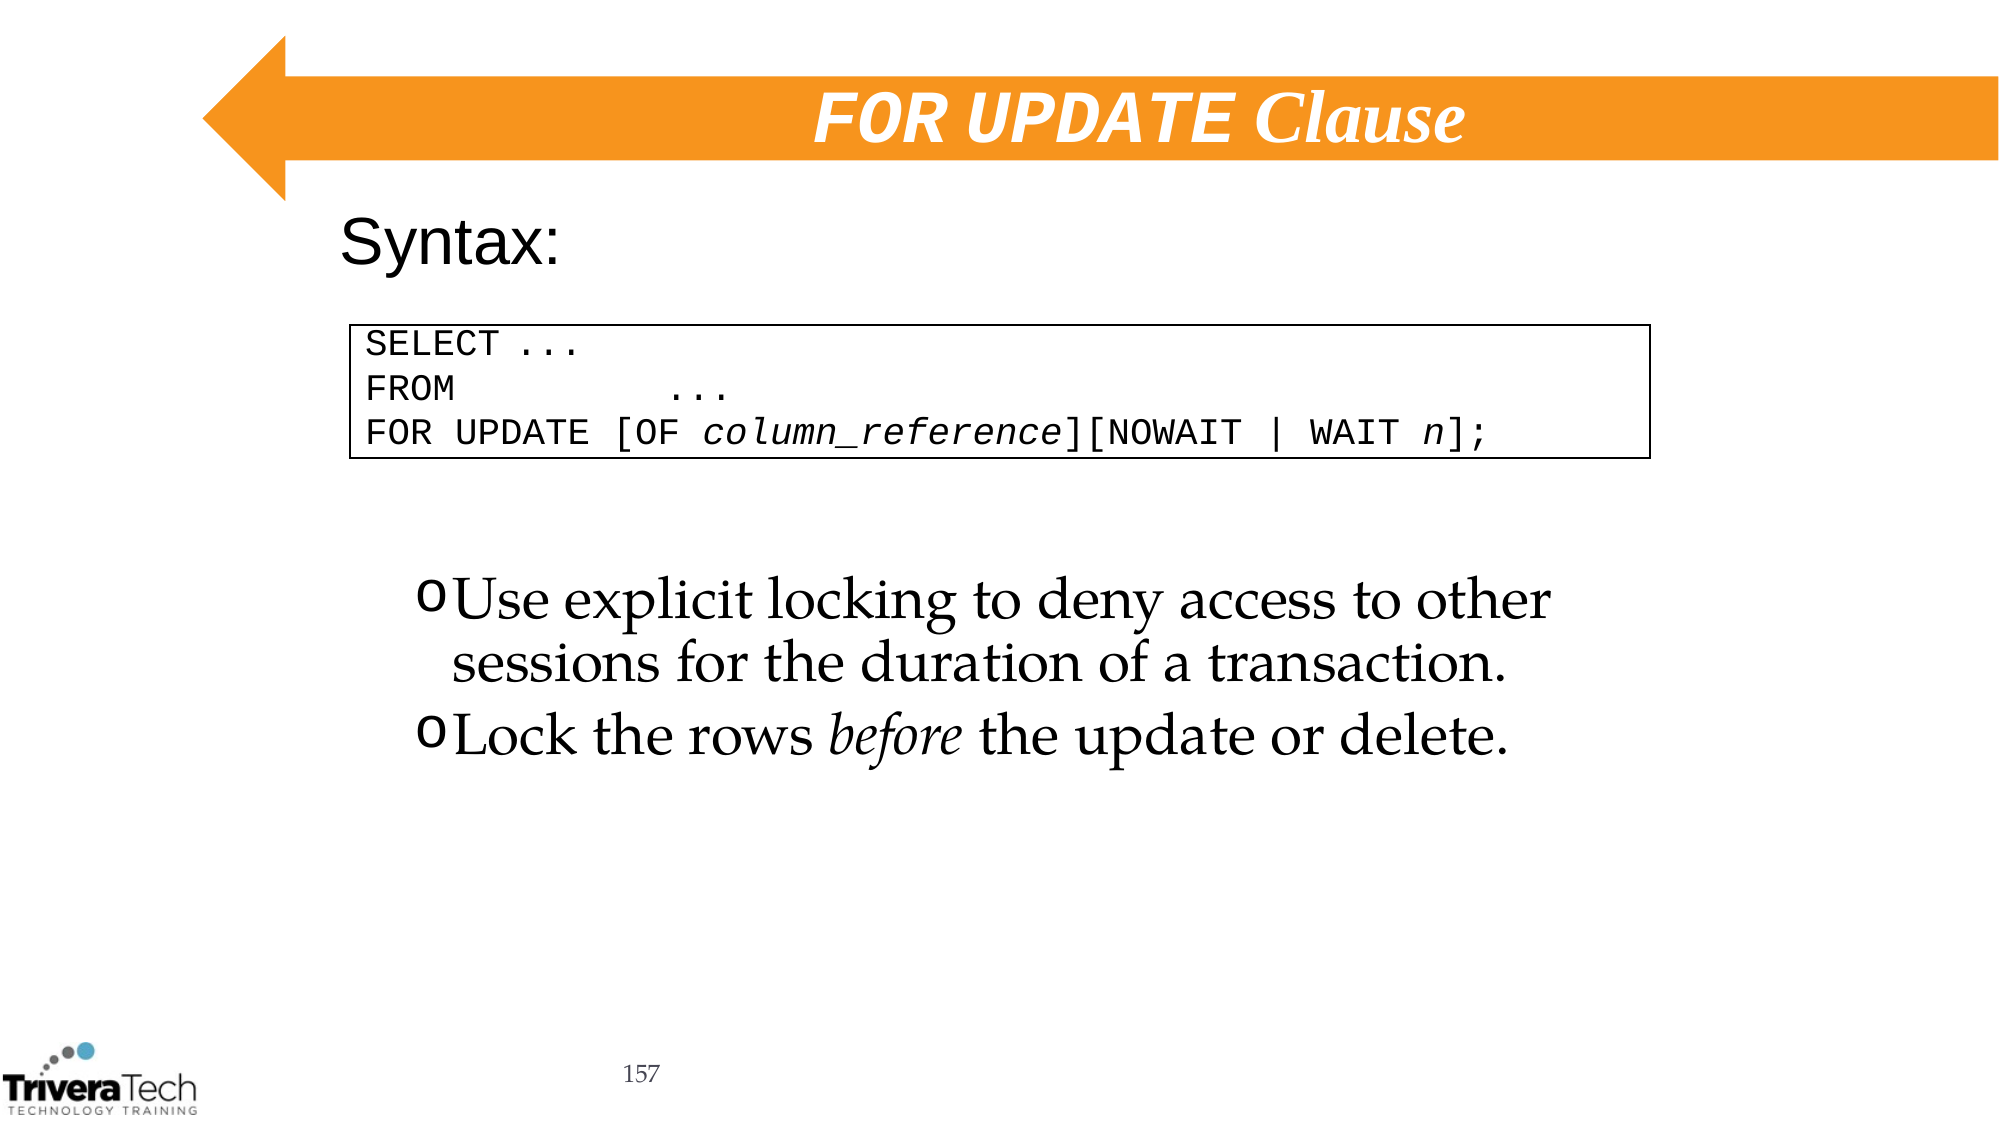

# FOR UPDATE Clause
Syntax:

Use explicit locking to deny access to other sessions for the duration of a transaction.
Lock the rows before the update or delete.
SELECT	...
FROM		...
FOR UPDATE [OF column_reference][NOWAIT | WAIT n];
157